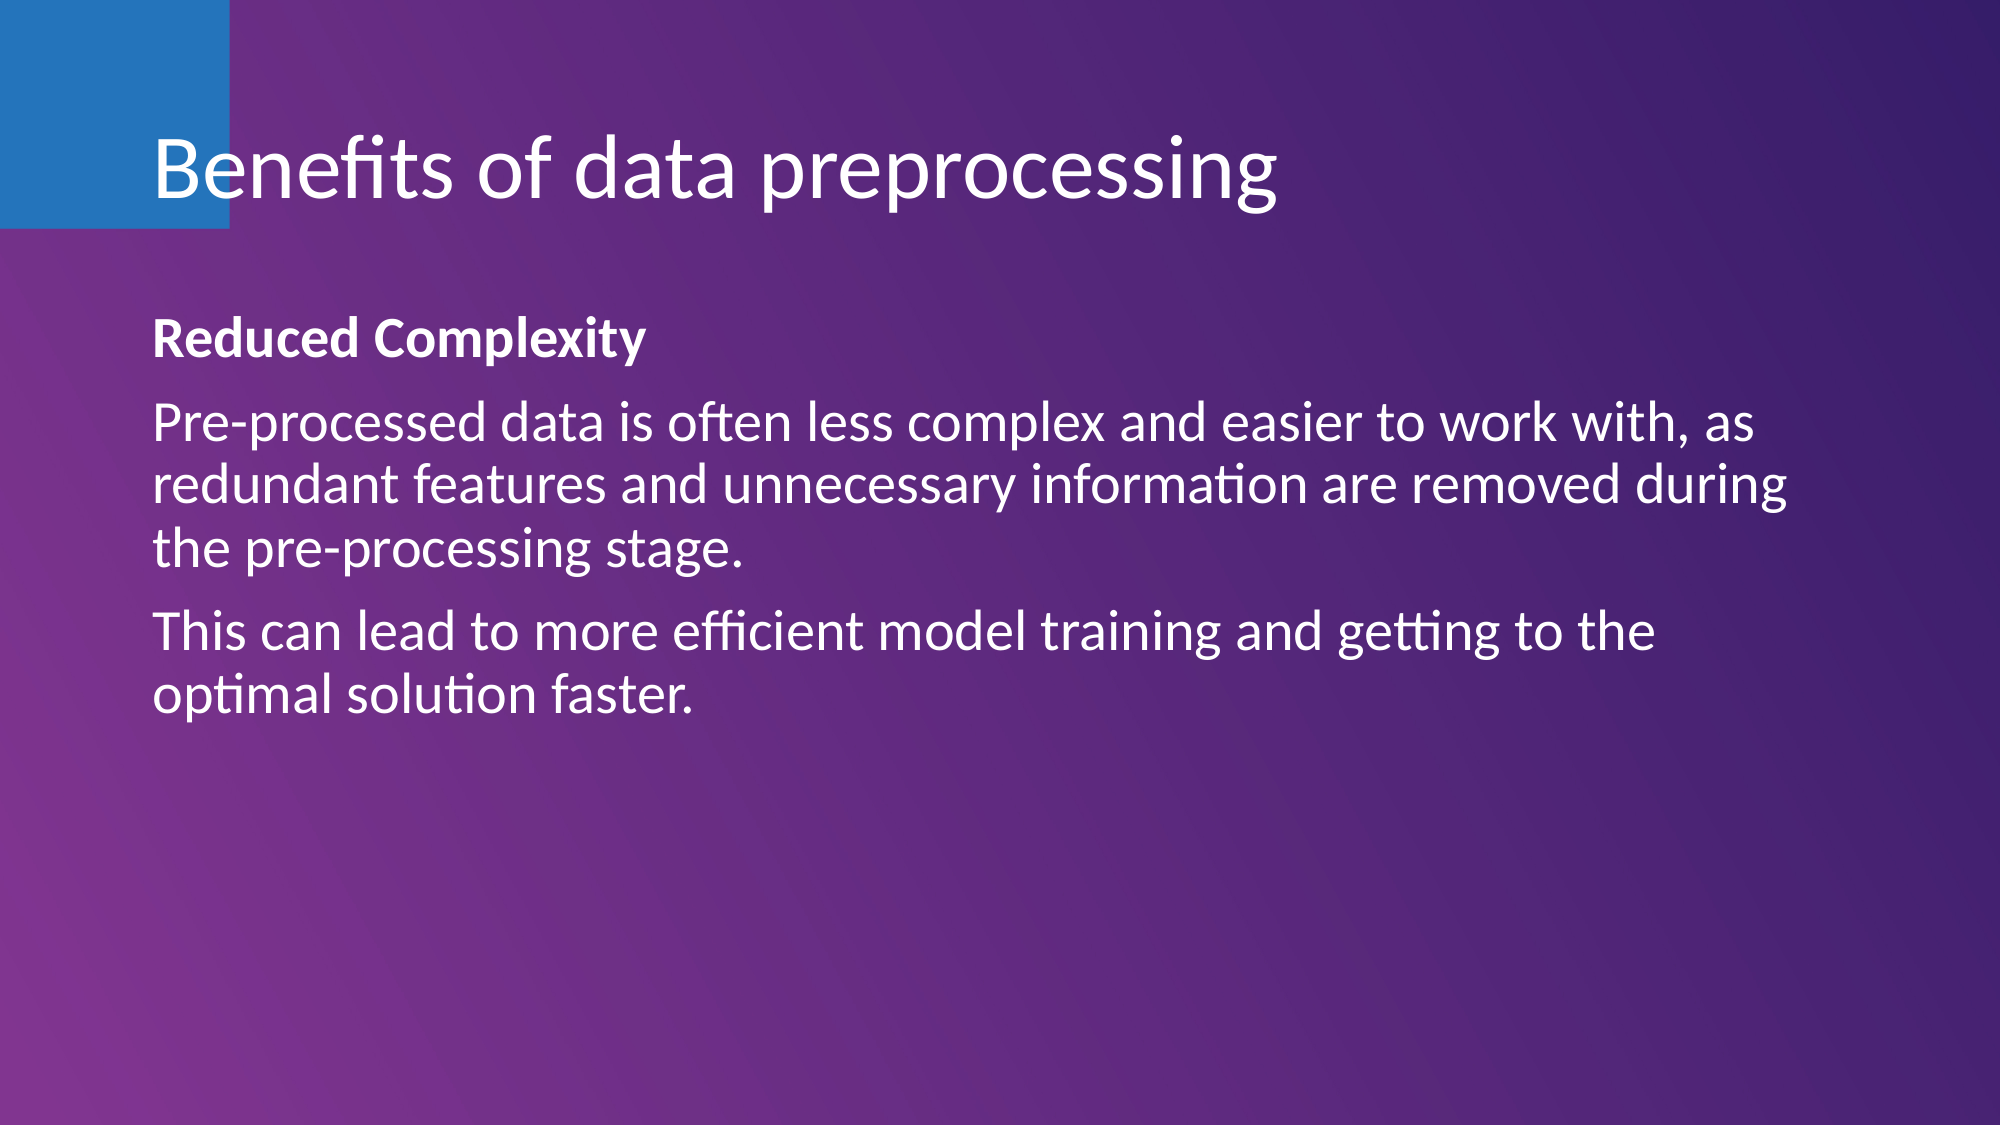

# Benefits of data preprocessing
Reduced Complexity
Pre-processed data is often less complex and easier to work with, as redundant features and unnecessary information are removed during the pre-processing stage.
This can lead to more efficient model training and getting to the optimal solution faster.